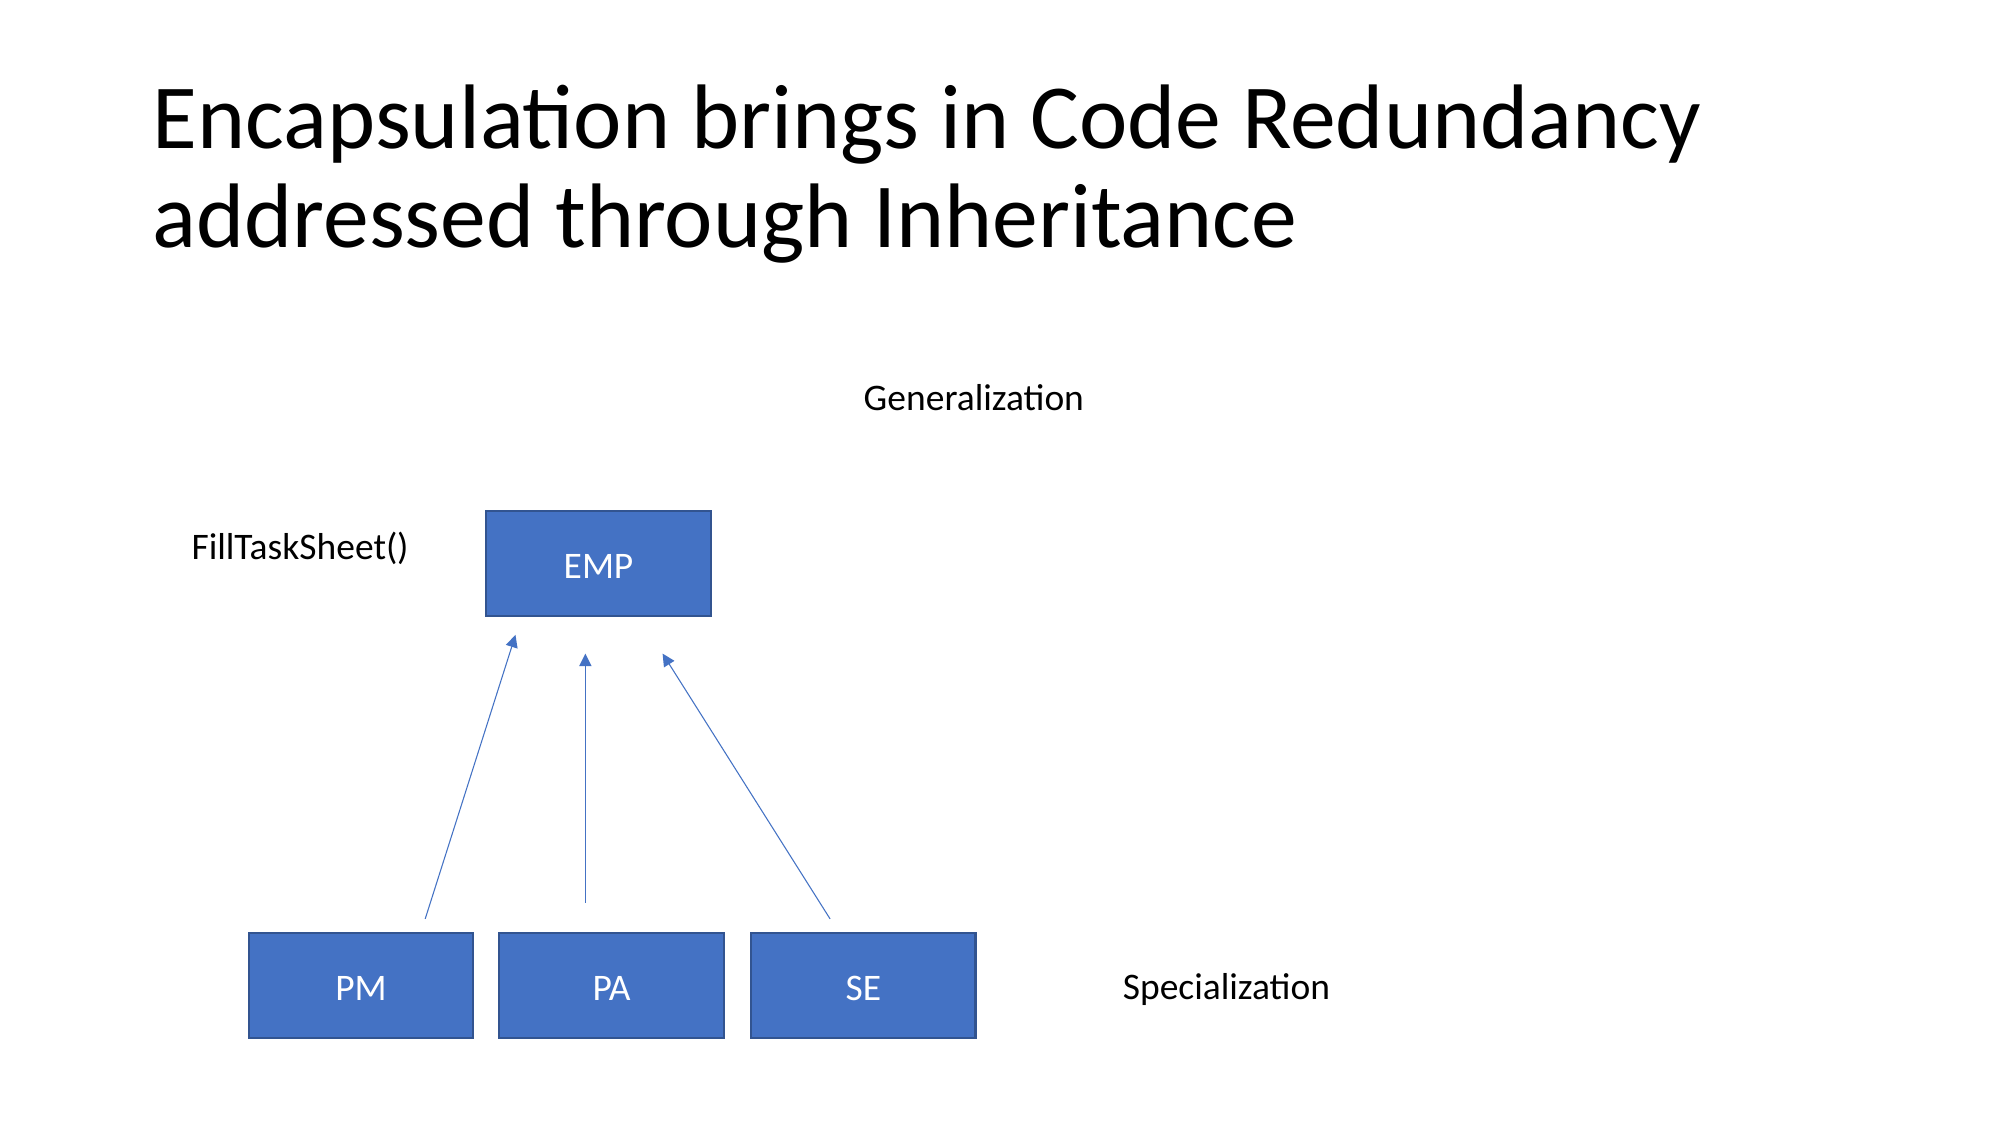

# Encapsulation brings in Code Redundancy addressed through Inheritance
Generalization
EMP
FillTaskSheet()
PM
PA
SE
Specialization